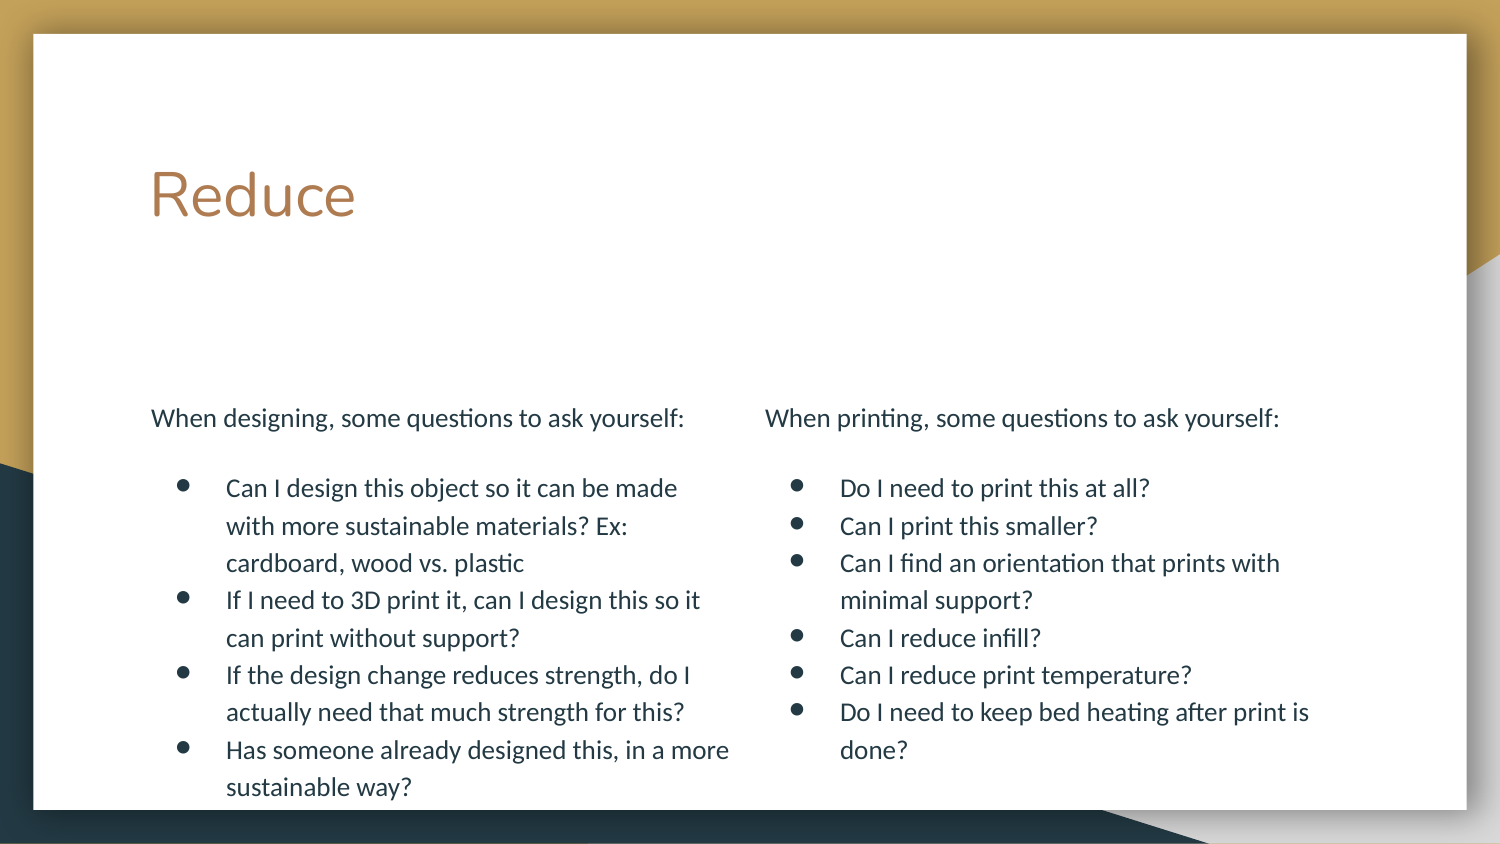

# Reduce
When designing, some questions to ask yourself:
Can I design this object so it can be made with more sustainable materials? Ex: cardboard, wood vs. plastic
If I need to 3D print it, can I design this so it can print without support?
If the design change reduces strength, do I actually need that much strength for this?
Has someone already designed this, in a more sustainable way?
When printing, some questions to ask yourself:
Do I need to print this at all?
Can I print this smaller?
Can I find an orientation that prints with minimal support?
Can I reduce infill?
Can I reduce print temperature?
Do I need to keep bed heating after print is done?